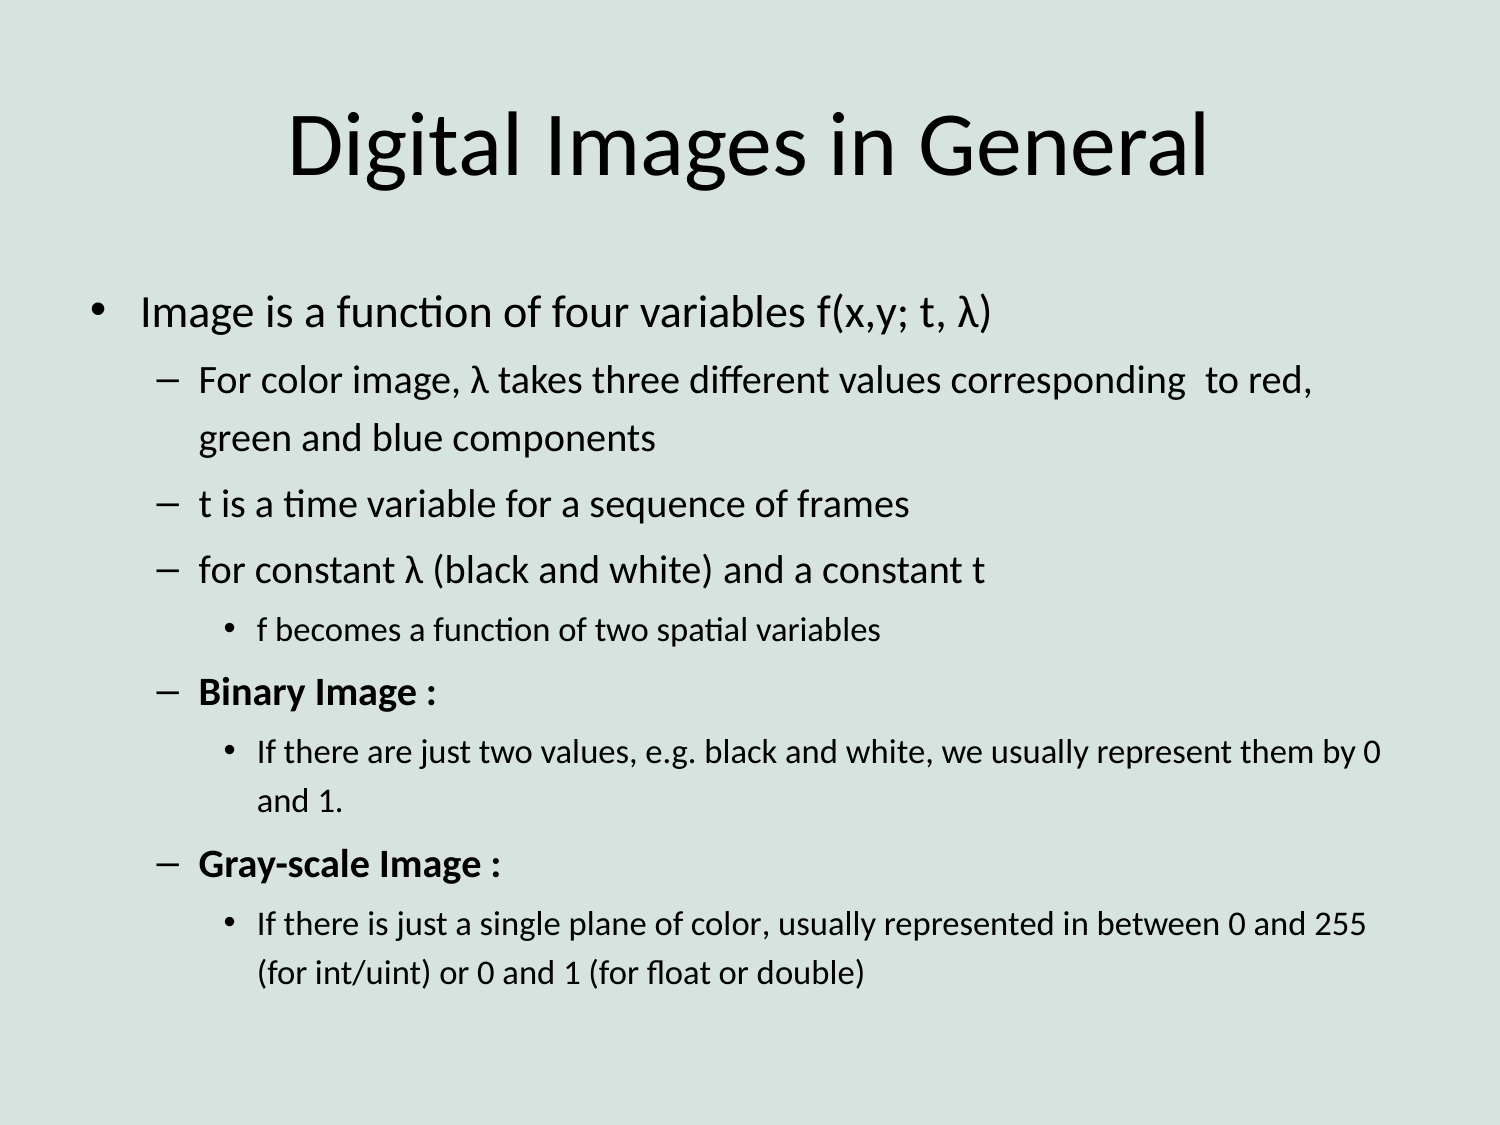

# Digital Images in General
Image is a function of four variables f(x,y; t, λ)
For color image, λ takes three different values corresponding  to red, green and blue components
t is a time variable for a sequence of frames
for constant λ (black and white) and a constant t
f becomes a function of two spatial variables
Binary Image :
If there are just two values, e.g. black and white, we usually represent them by 0 and 1.
Gray-scale Image :
If there is just a single plane of color, usually represented in between 0 and 255 (for int/uint) or 0 and 1 (for float or double)